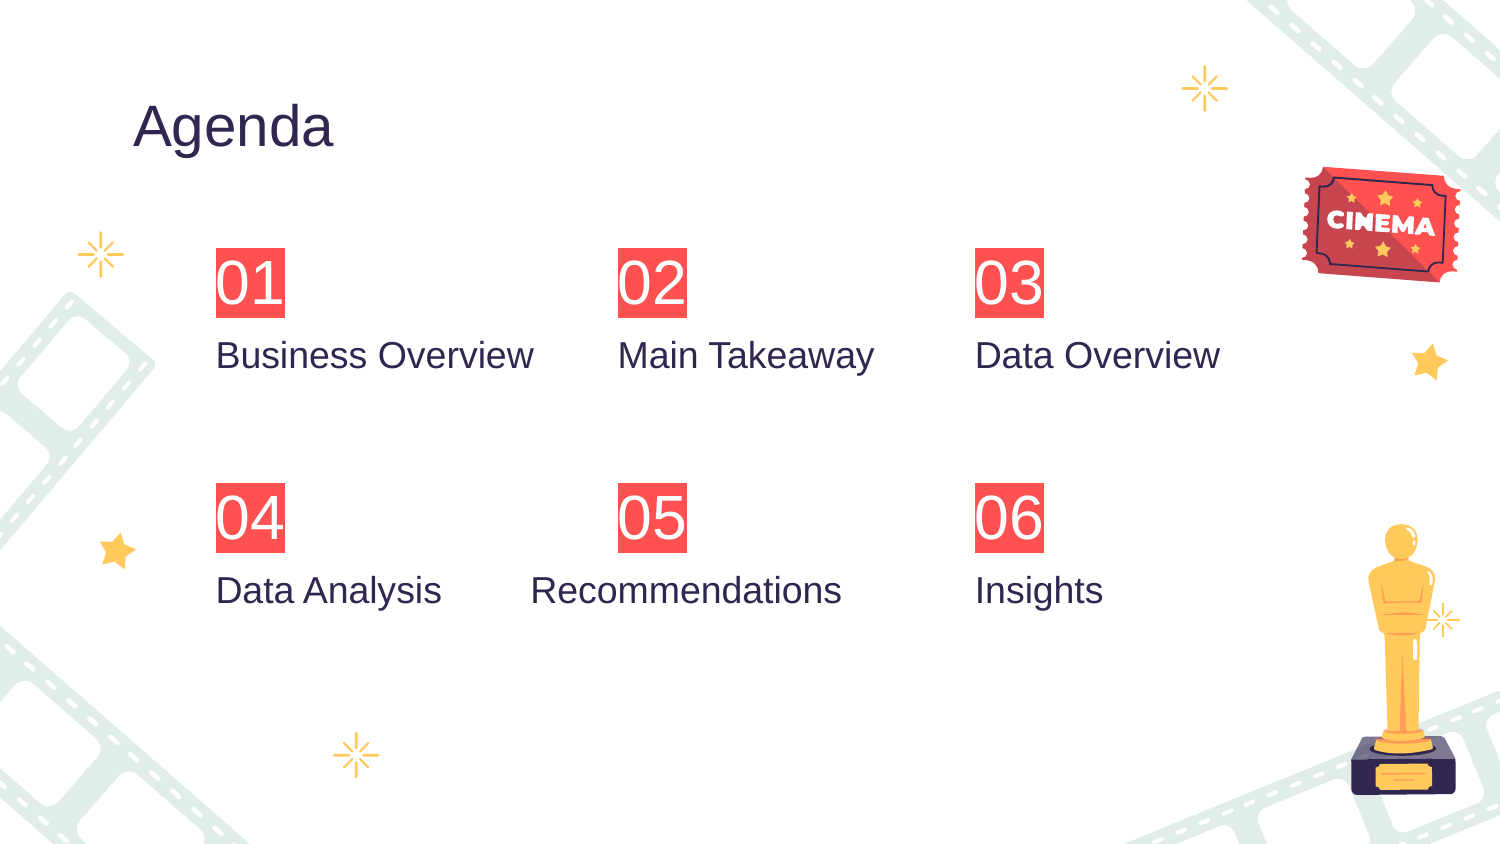

# Agenda

01
02
03
Business Overview
Main Takeaway
Data Overview
05
06
04

Data Analysis

Recommendations
Insights